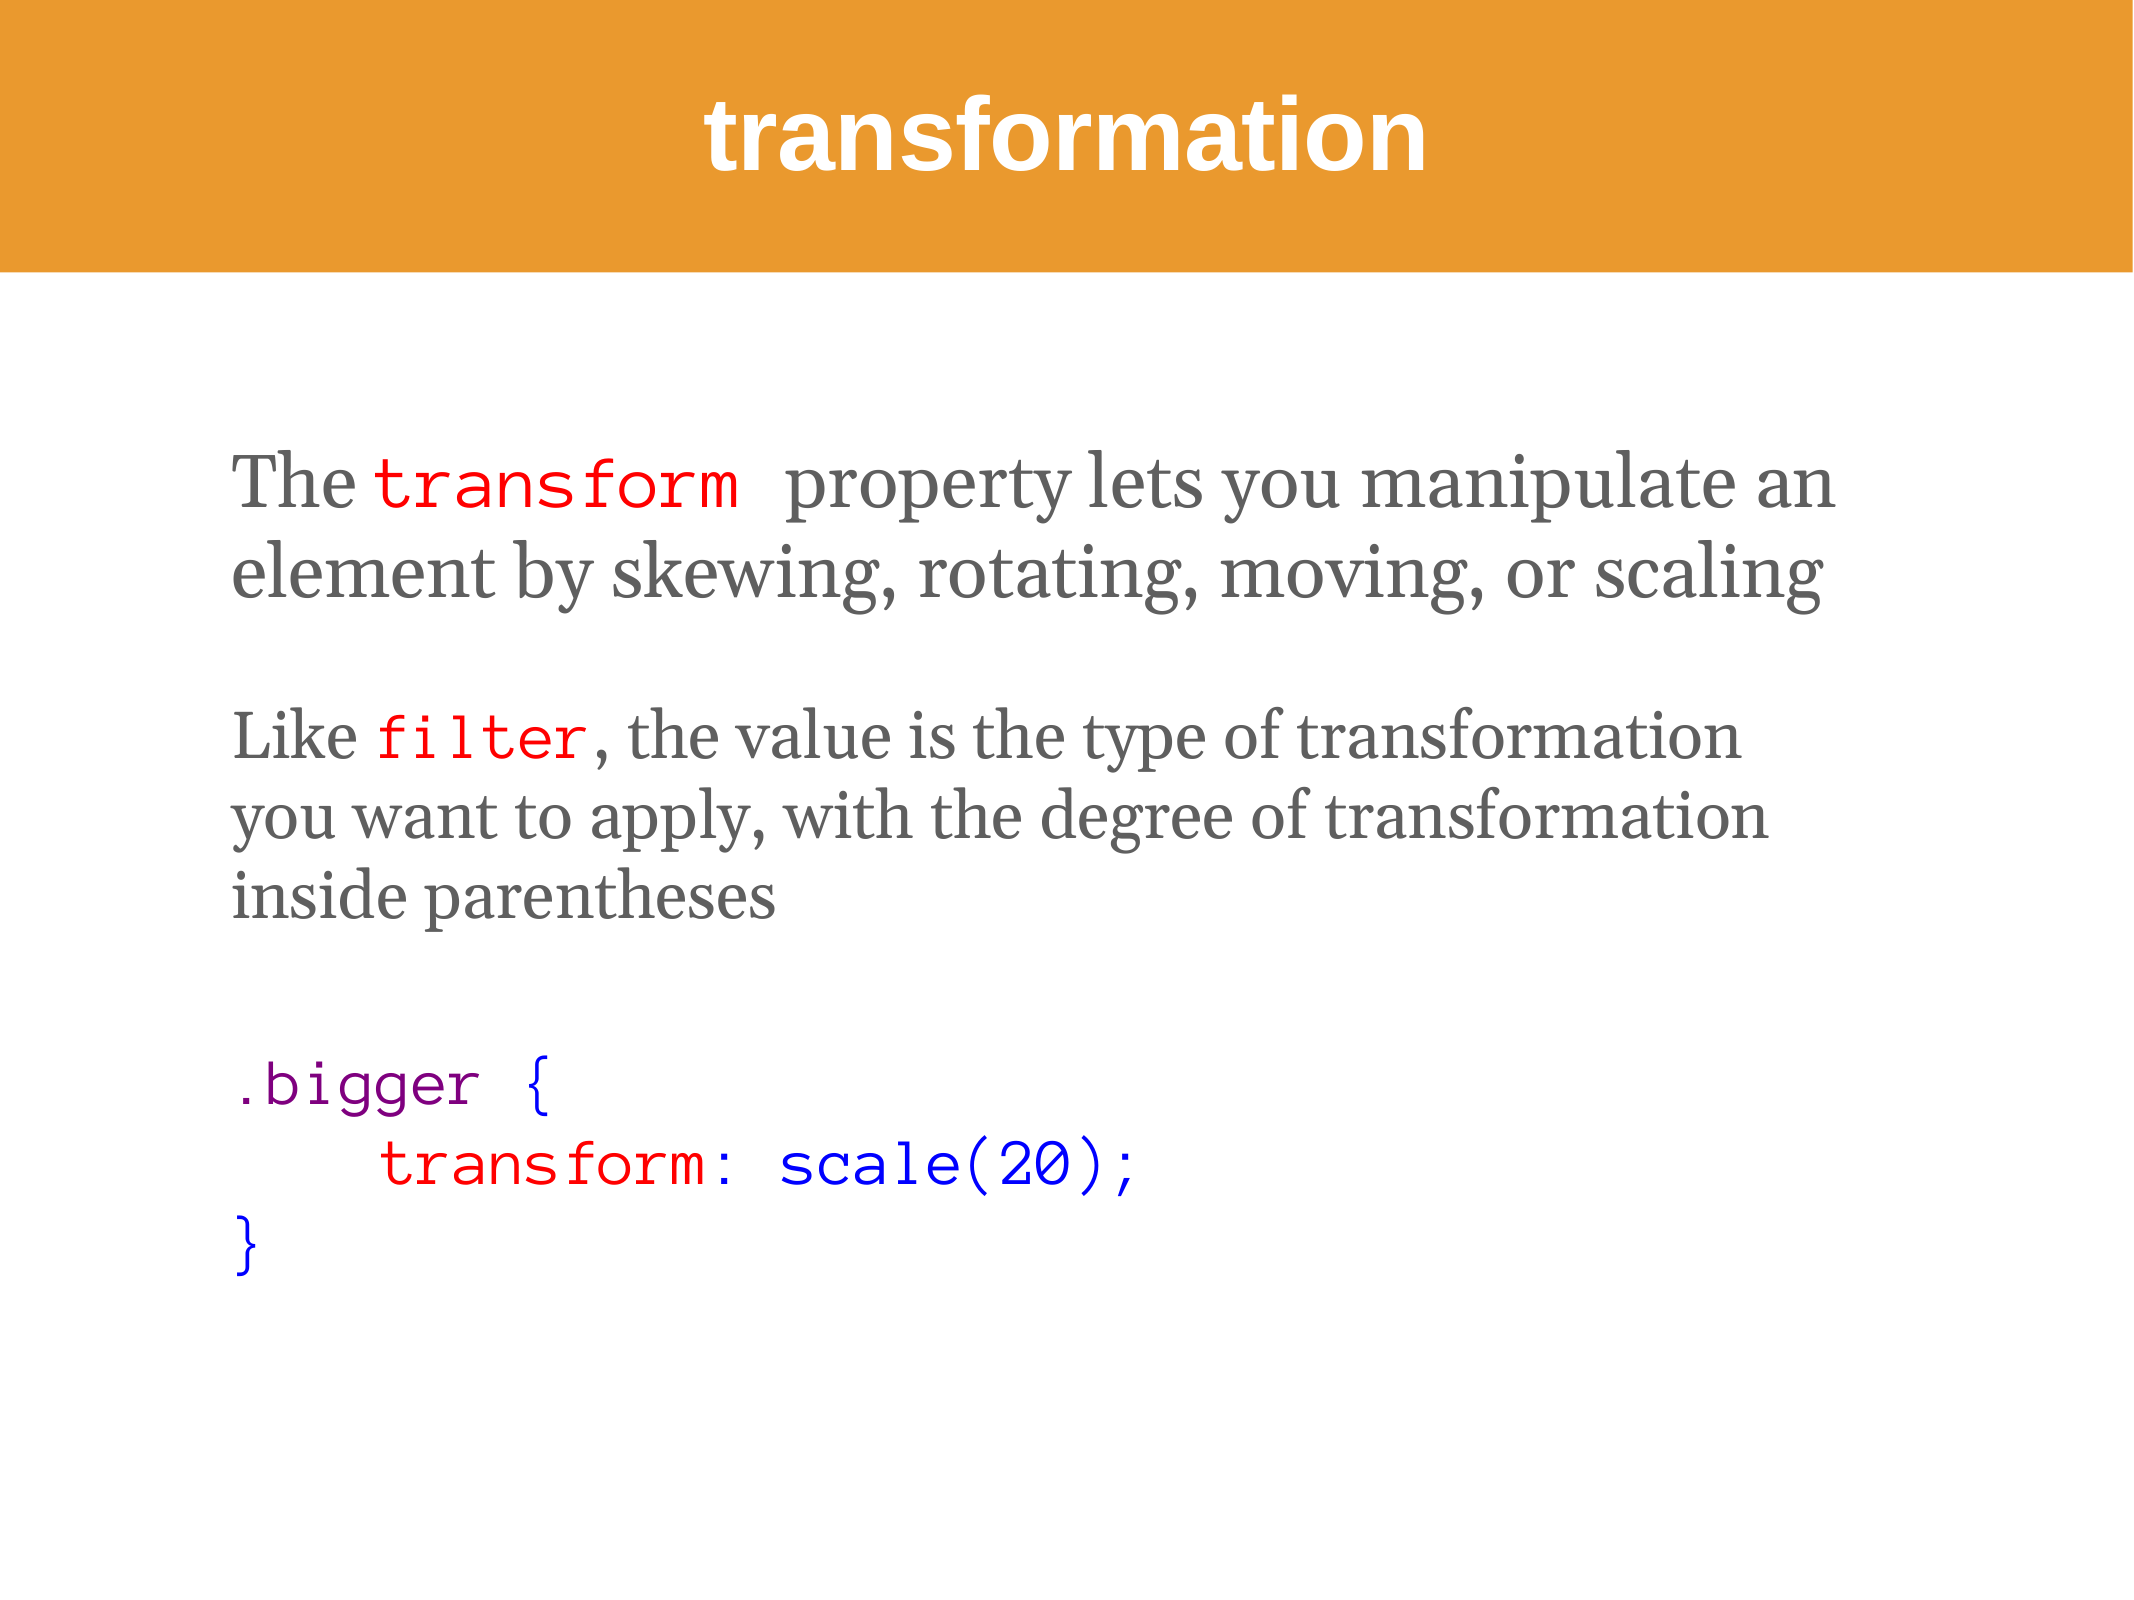

# transformation

The transform property lets you manipulate an element by skewing, rotating, moving, or scaling

Like filter, the value is the type of transformation you want to apply, with the degree of transformation inside parentheses

.bigger {
	transform: scale(20);
}